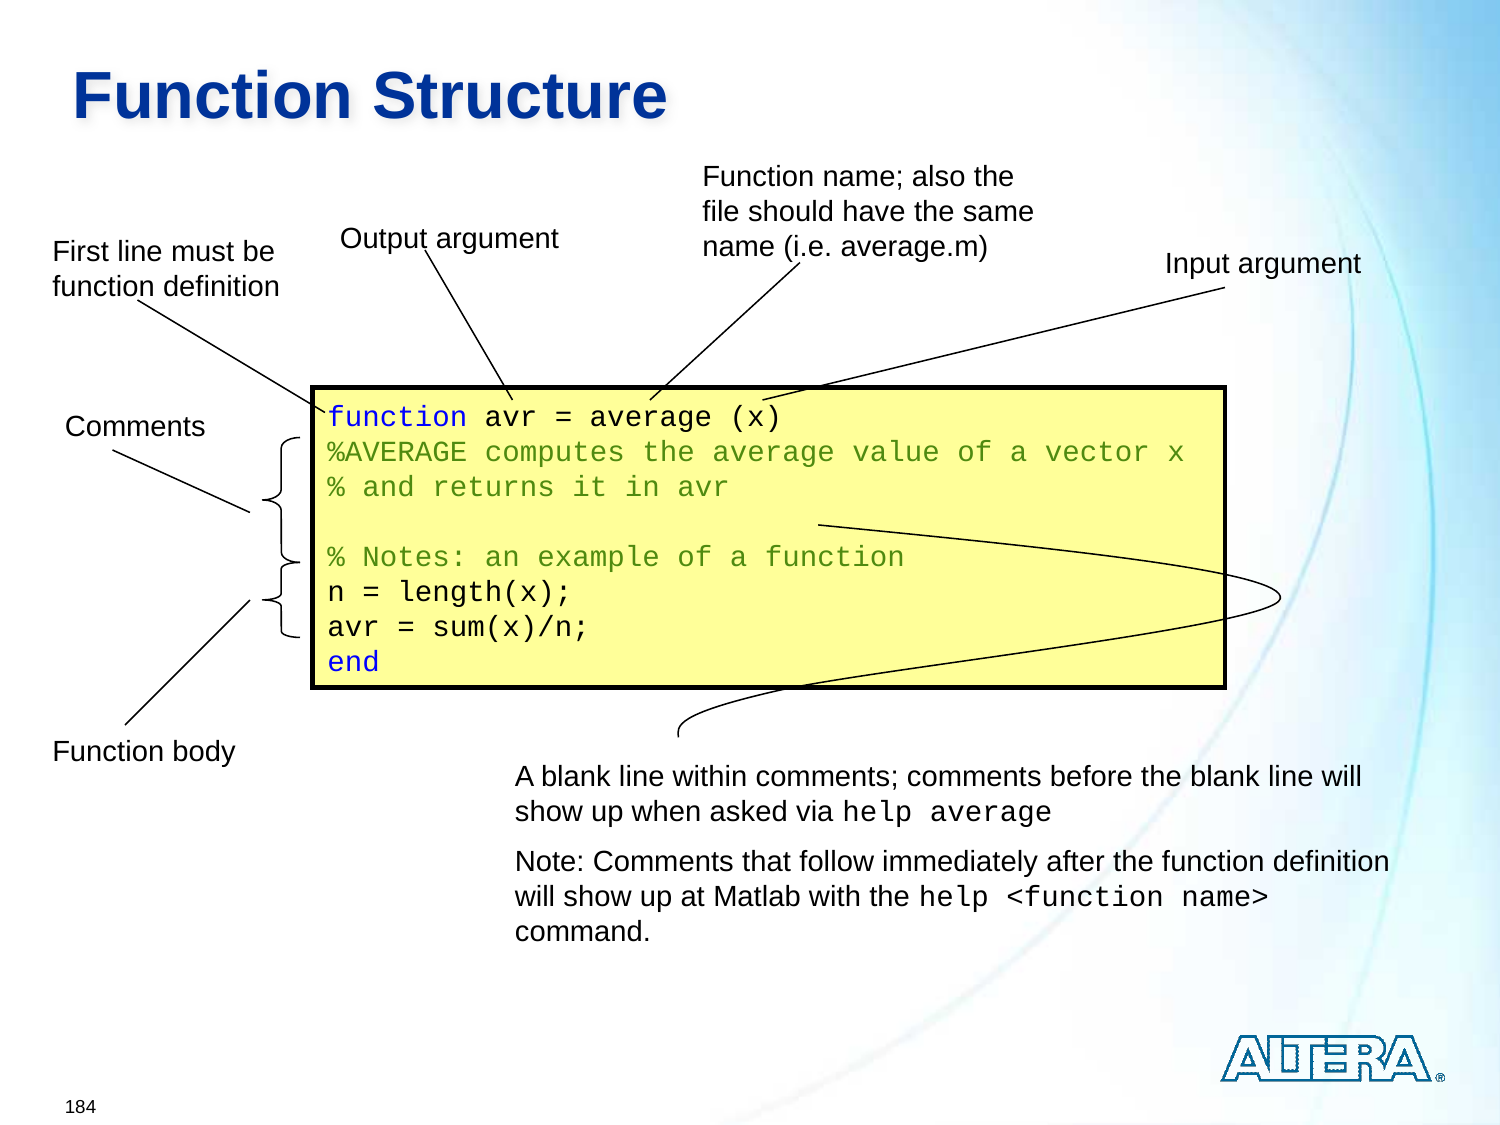

# Function Structure
Function name; also the file should have the same name (i.e. average.m)
Output argument
First line must be function definition
Input argument

function avr = average (x)
%AVERAGE computes the average value of a vector x
% and returns it in avr

% Notes: an example of a function
n = length(x);
avr = sum(x)/n;
end
Comments

Function body
A blank line within comments; comments before the blank line will show up when asked via help average
Note: Comments that follow immediately after the function definition will show up at Matlab with the help <function name> command.